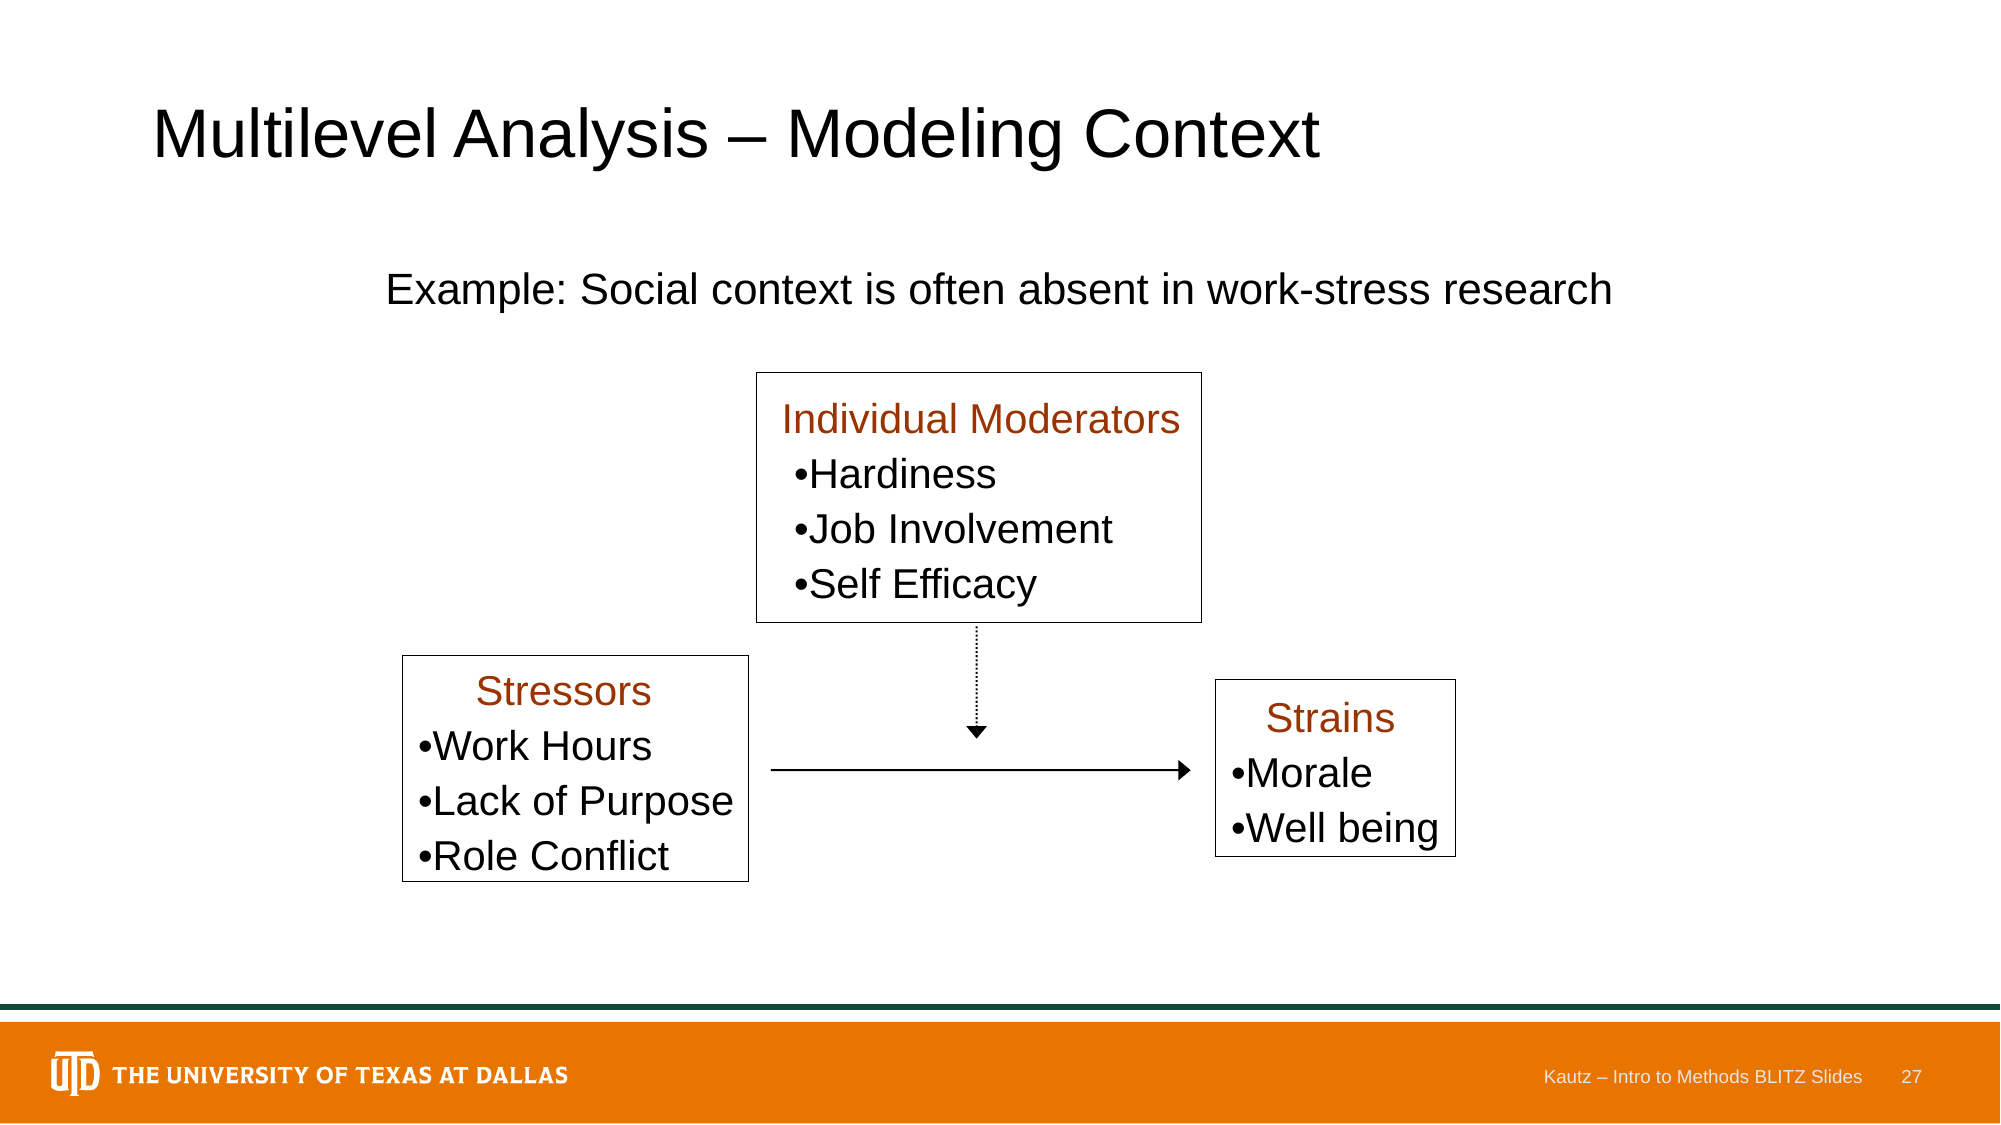

# Multilevel Analysis – Modeling Context
Example: Social context is often absent in work-stress research
 Individual Moderators
  •Hardiness
  •Job Involvement
  •Self Efficacy

     Stressors
•Work Hours
•Lack of Purpose
•Role Conflict
   Strains
•Morale
•Well being

Kautz – Intro to Methods BLITZ Slides
27